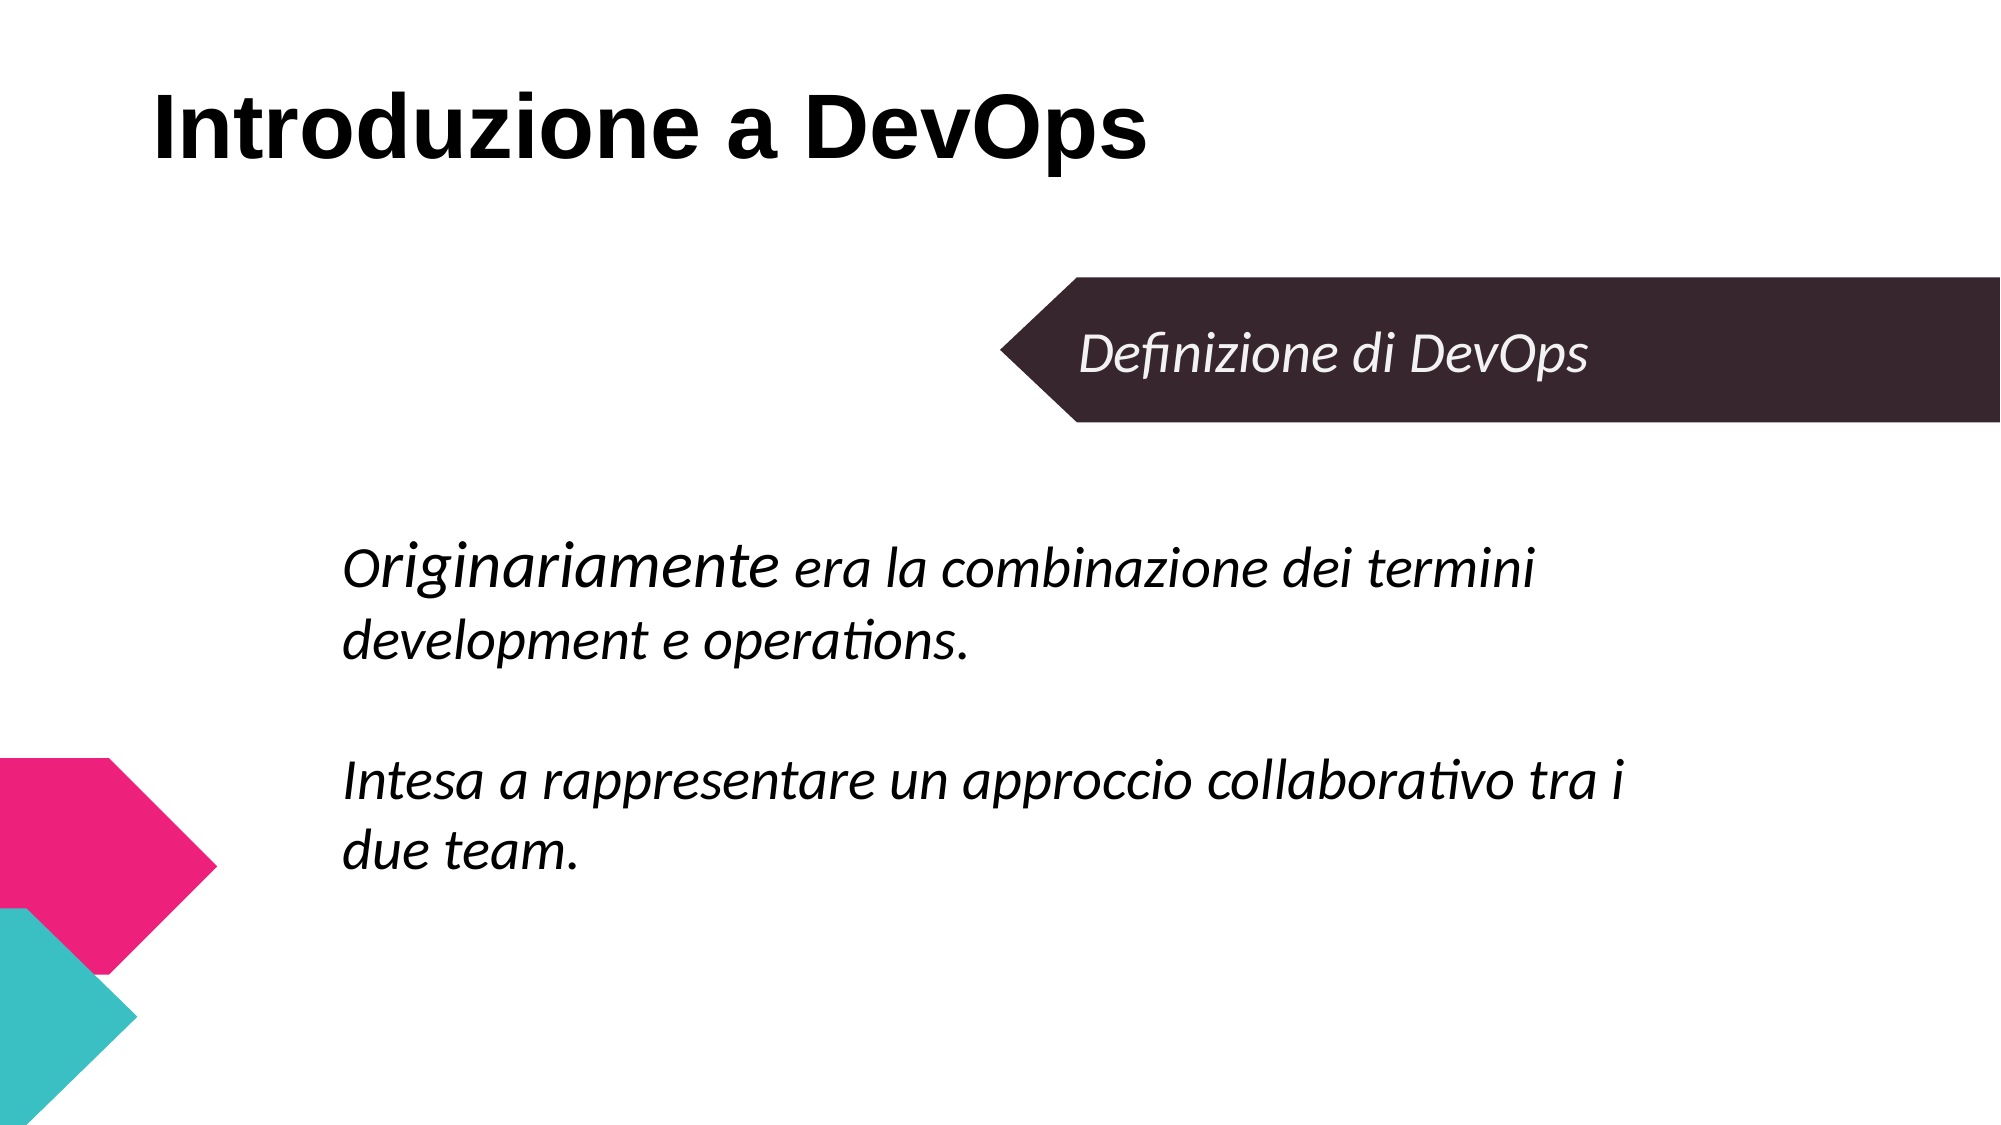

Introduzione a DevOps

Definizione di DevOps
Originariamente era la combinazione dei termini development e operations.
Intesa a rappresentare un approccio collaborativo tra i due team.